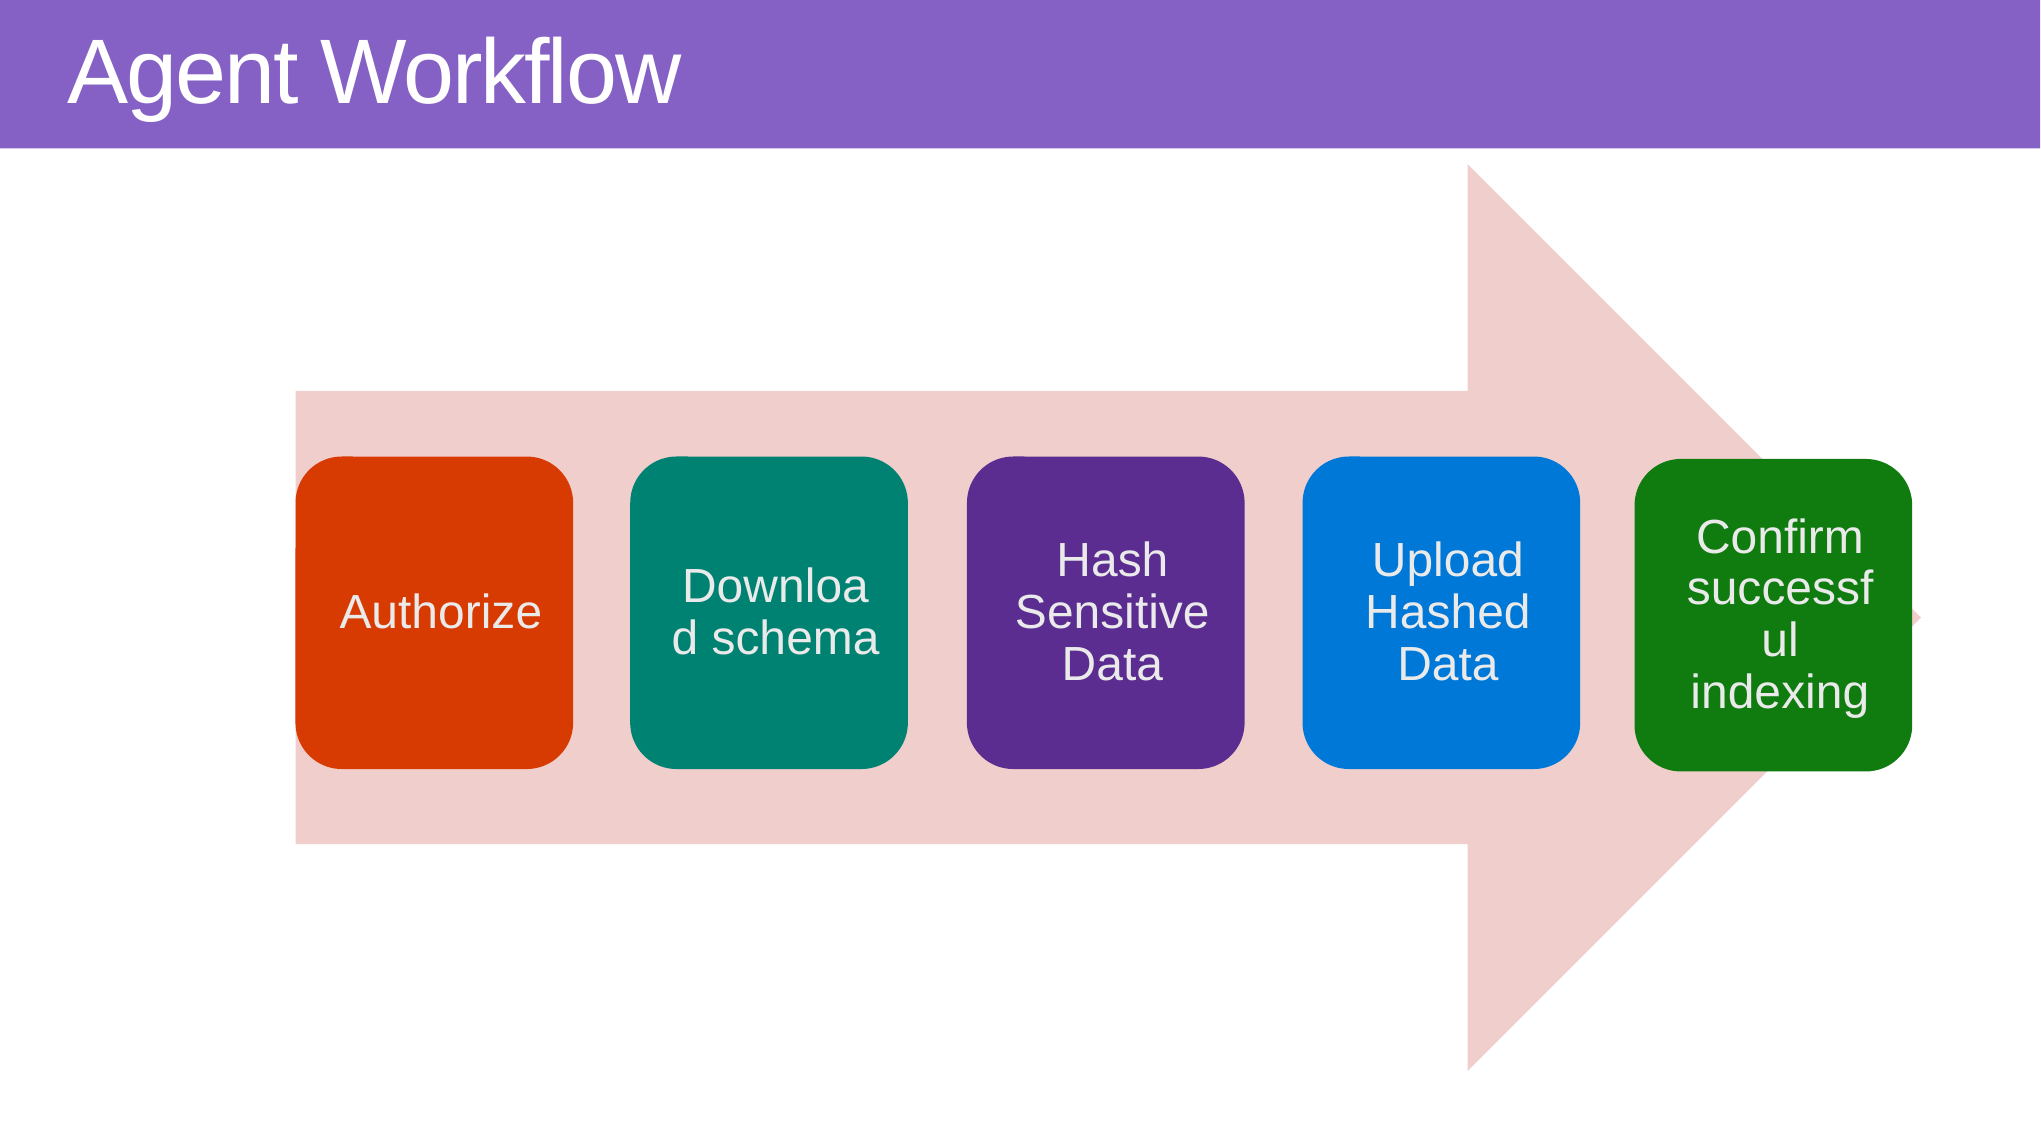

# Agent Workflow
Authorize
Download schema
Hash Sensitive Data
Upload Hashed Data
Confirm successful indexing